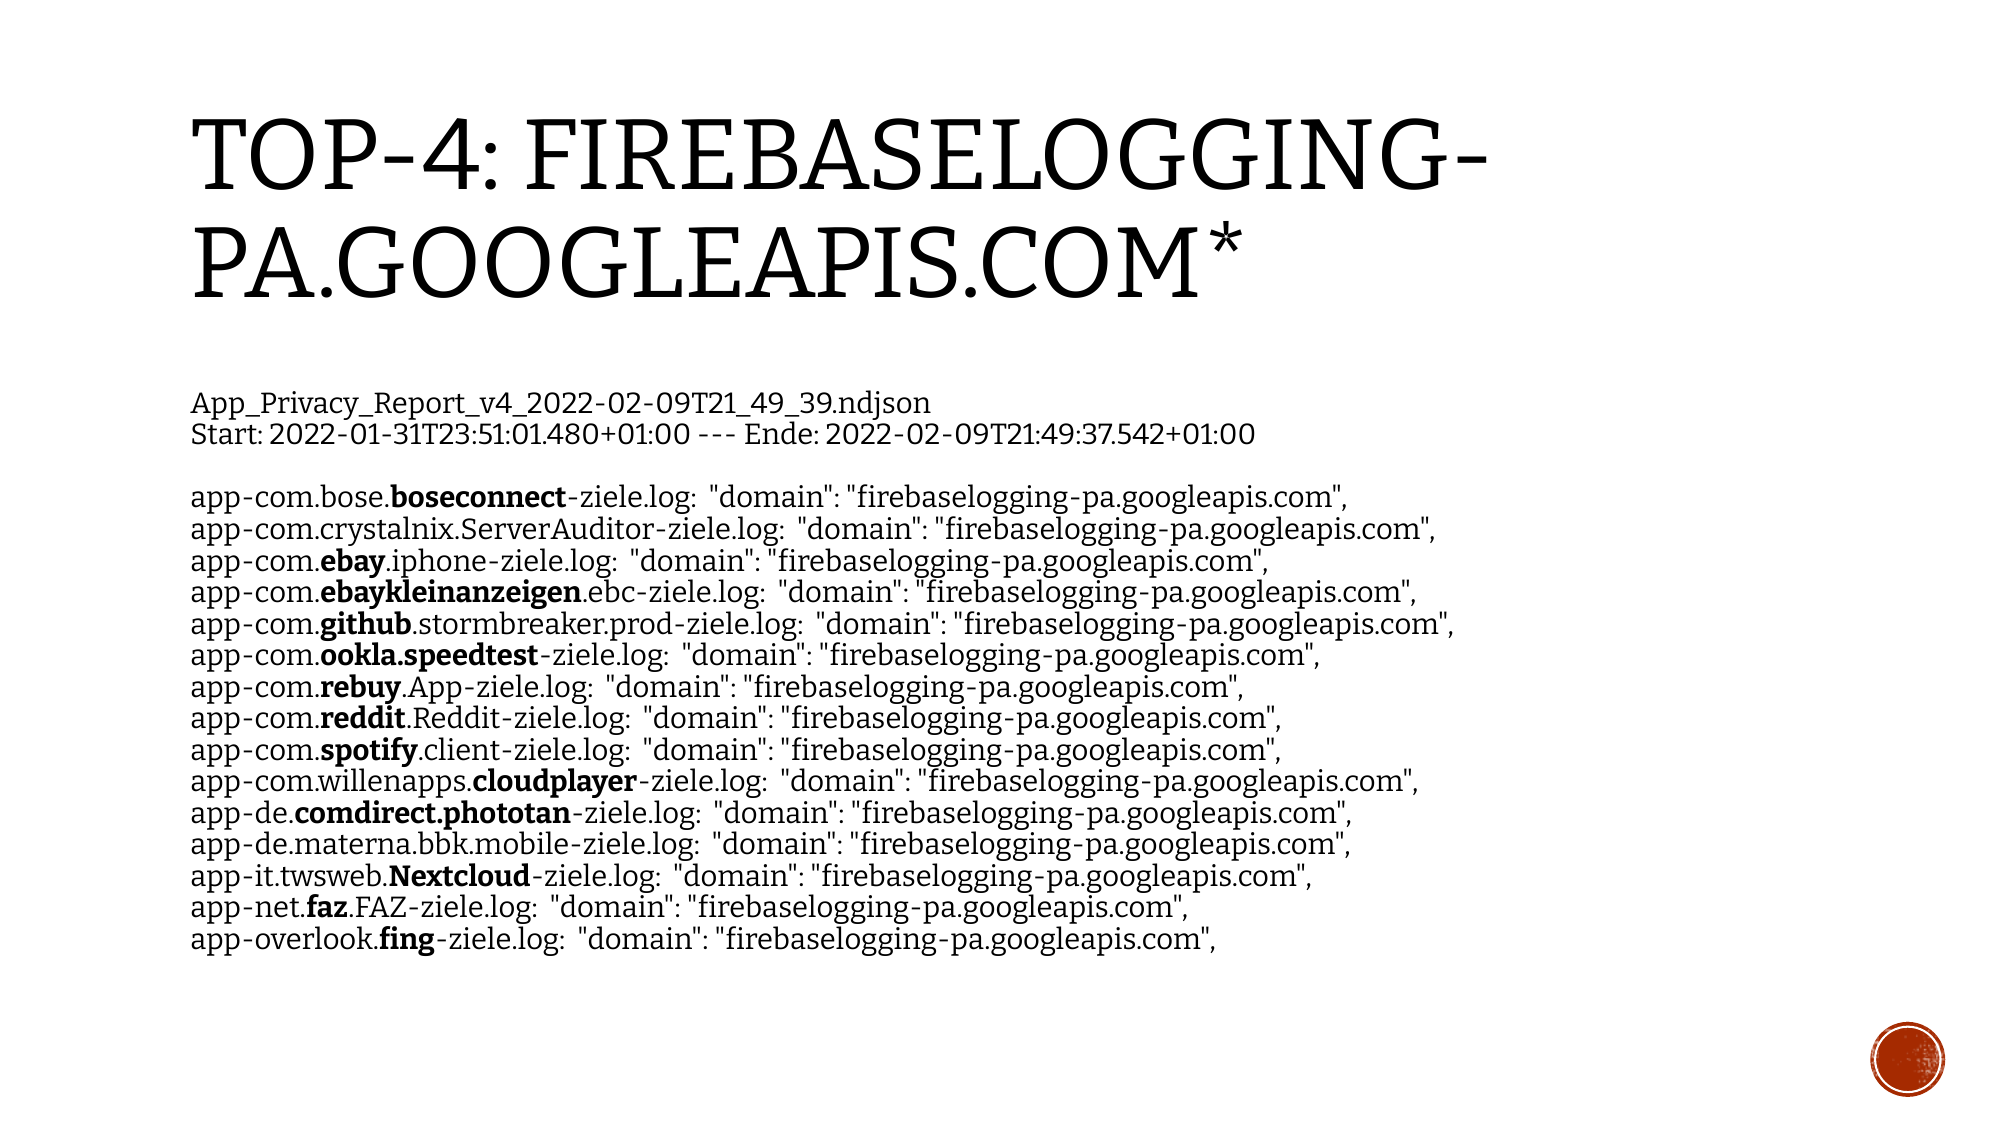

# Top-4: firebaselogging-pa.googleapis.com*
App_Privacy_Report_v4_2022-02-09T21_49_39.ndjson
Start: 2022-01-31T23:51:01.480+01:00 --- Ende: 2022-02-09T21:49:37.542+01:00
app-com.bose.boseconnect-ziele.log:  "domain": "firebaselogging-pa.googleapis.com",
app-com.crystalnix.ServerAuditor-ziele.log:  "domain": "firebaselogging-pa.googleapis.com",
app-com.ebay.iphone-ziele.log:  "domain": "firebaselogging-pa.googleapis.com",
app-com.ebaykleinanzeigen.ebc-ziele.log:  "domain": "firebaselogging-pa.googleapis.com",
app-com.github.stormbreaker.prod-ziele.log:  "domain": "firebaselogging-pa.googleapis.com",
app-com.ookla.speedtest-ziele.log:  "domain": "firebaselogging-pa.googleapis.com",
app-com.rebuy.App-ziele.log:  "domain": "firebaselogging-pa.googleapis.com",
app-com.reddit.Reddit-ziele.log:  "domain": "firebaselogging-pa.googleapis.com",
app-com.spotify.client-ziele.log:  "domain": "firebaselogging-pa.googleapis.com",
app-com.willenapps.cloudplayer-ziele.log:  "domain": "firebaselogging-pa.googleapis.com",
app-de.comdirect.phototan-ziele.log:  "domain": "firebaselogging-pa.googleapis.com",
app-de.materna.bbk.mobile-ziele.log:  "domain": "firebaselogging-pa.googleapis.com",
app-it.twsweb.Nextcloud-ziele.log:  "domain": "firebaselogging-pa.googleapis.com",
app-net.faz.FAZ-ziele.log:  "domain": "firebaselogging-pa.googleapis.com",
app-overlook.fing-ziele.log:  "domain": "firebaselogging-pa.googleapis.com",